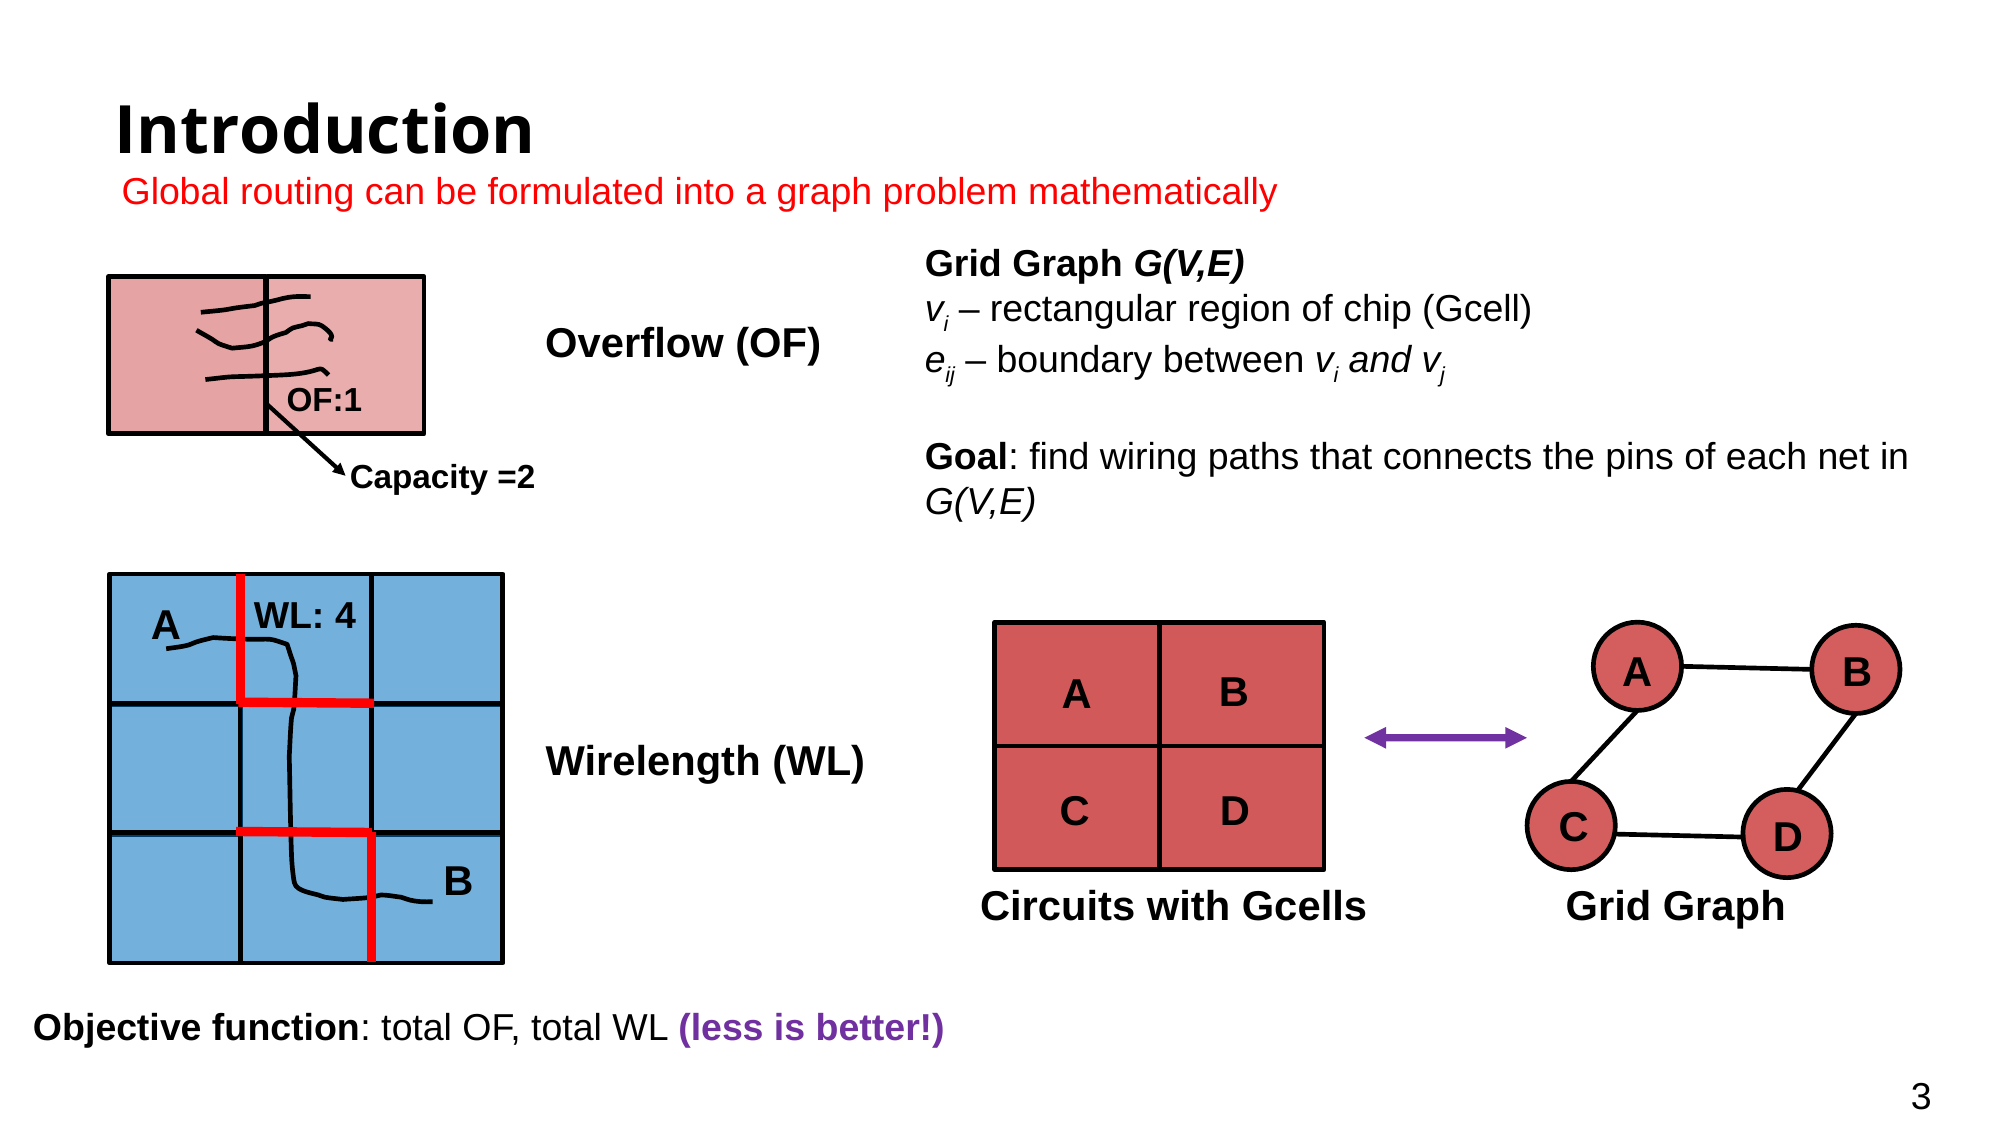

# Introduction
Global routing can be formulated into a graph problem mathematically
Grid Graph G(V,E)
vi – rectangular region of chip (Gcell)
eij – boundary between vi and vj

Goal: find wiring paths that connects the pins of each net in G(V,E)

Overflow (OF)

OF:1
Capacity =2

WL: 4
A

A
B

B
A

Wirelength (WL)
C
D

C
D

B
Circuits with Gcells
Grid Graph
Objective function: total OF, total WL (less is better!)
3